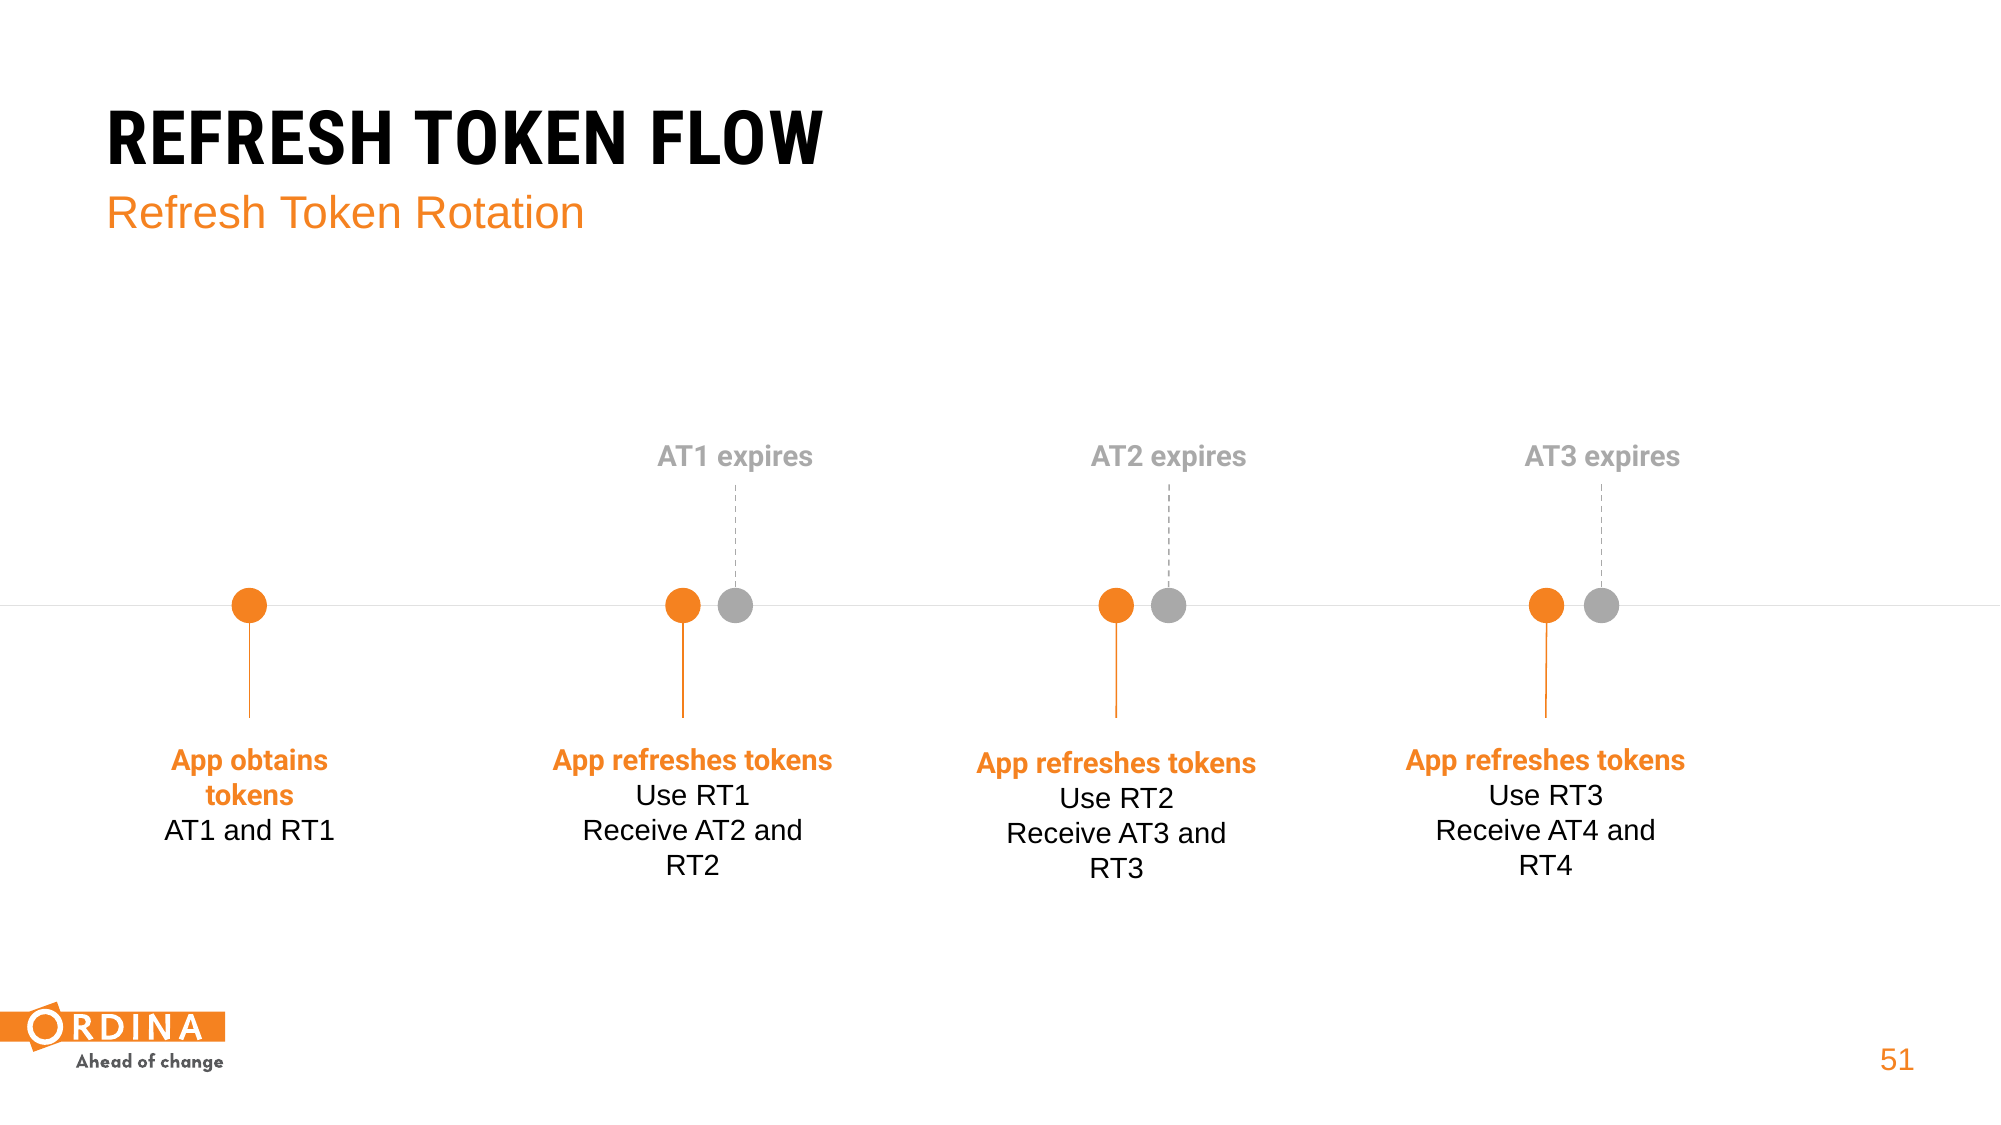

# Refresh Token FLOW
Refresh Token Rotation
AT3 expires

AT2 expires

AT1 expires

App obtains tokens
AT1 and RT1

App refreshes tokens
Use RT1
Receive AT2 and RT2

App refreshes tokens
Use RT2
Receive AT3 and RT3

App refreshes tokens
Use RT3
Receive AT4 and RT4
 51